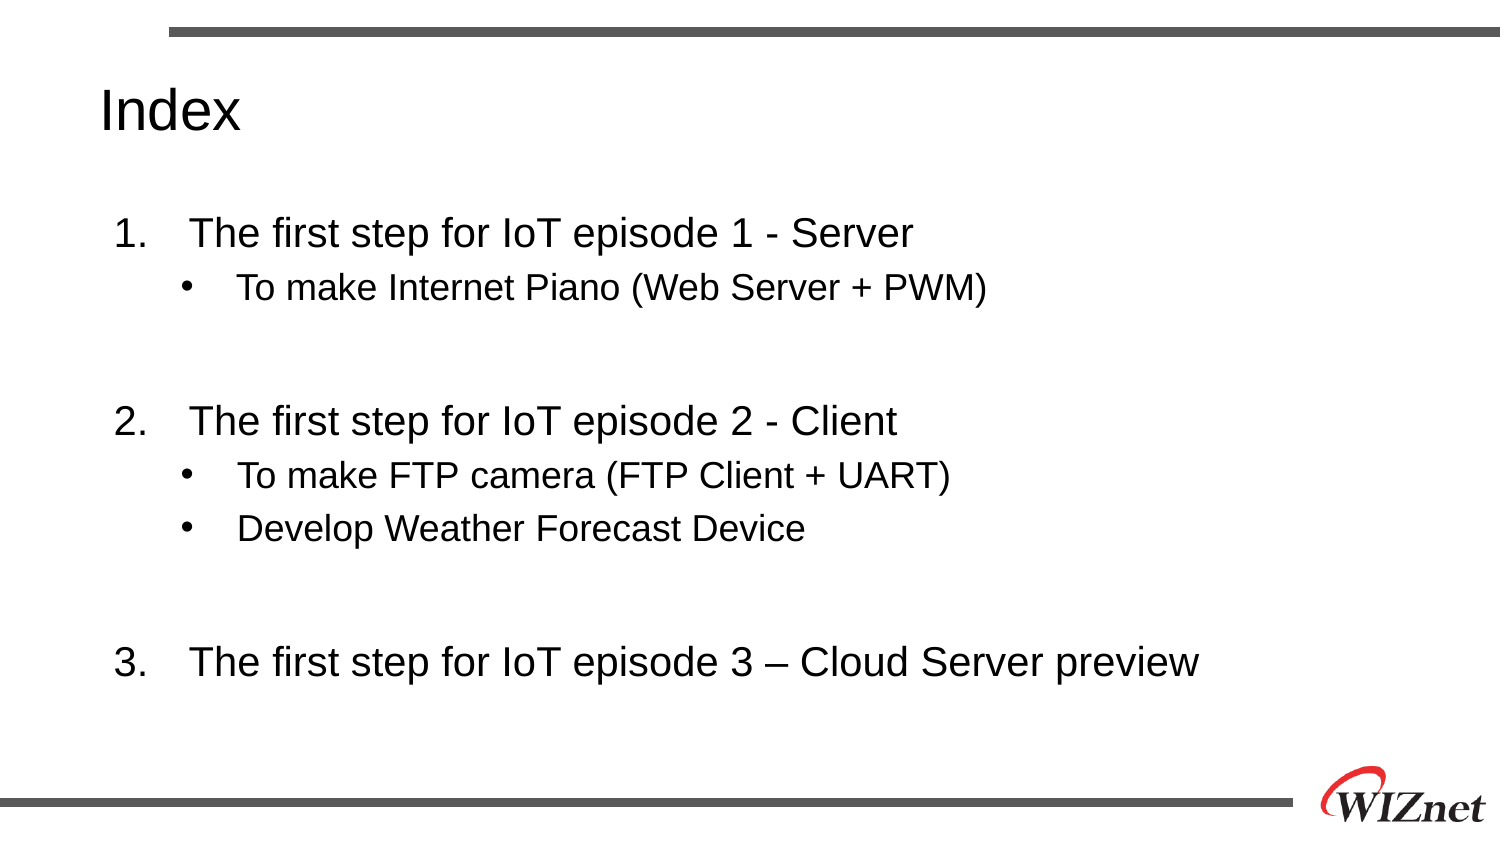

# Index
The first step for IoT episode 1 - Server
    To make Internet Piano (Web Server + PWM)

The first step for IoT episode 2 - Client
To make FTP camera (FTP Client + UART)
Develop Weather Forecast Device

The first step for IoT episode 3 – Cloud Server preview